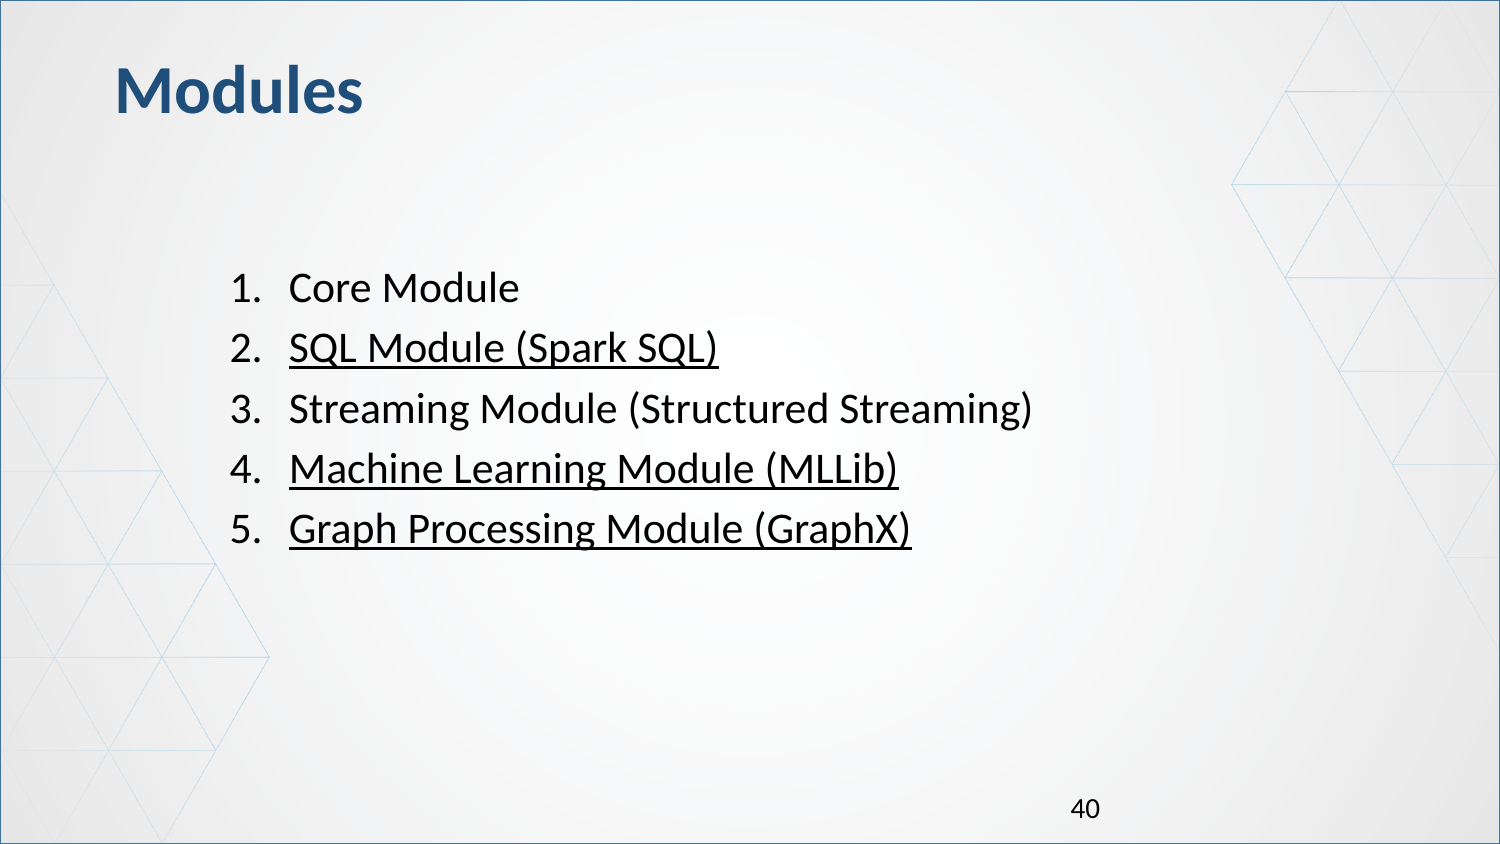

# Modules
Core Module
SQL Module (Spark SQL)
Streaming Module (Structured Streaming)
Machine Learning Module (MLLib)
Graph Processing Module (GraphX)
40